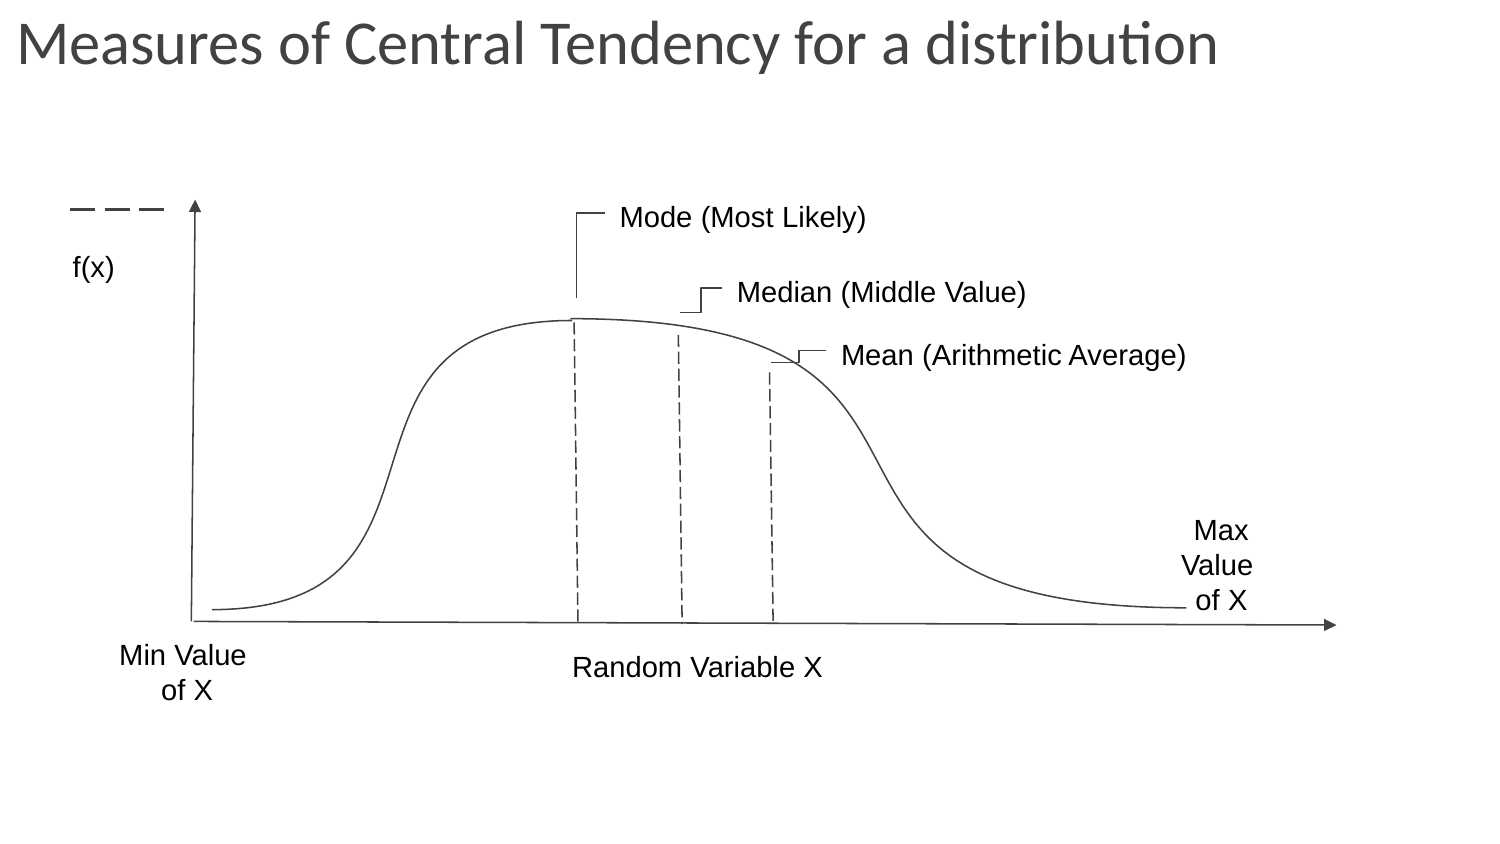

# Measures of Central Tendency for a distribution
Mode (Most Likely)
Mean (Arithmetic Average)
Max Value
of X
f(x)
Median (Middle Value)
Min Value
of X
Random Variable X